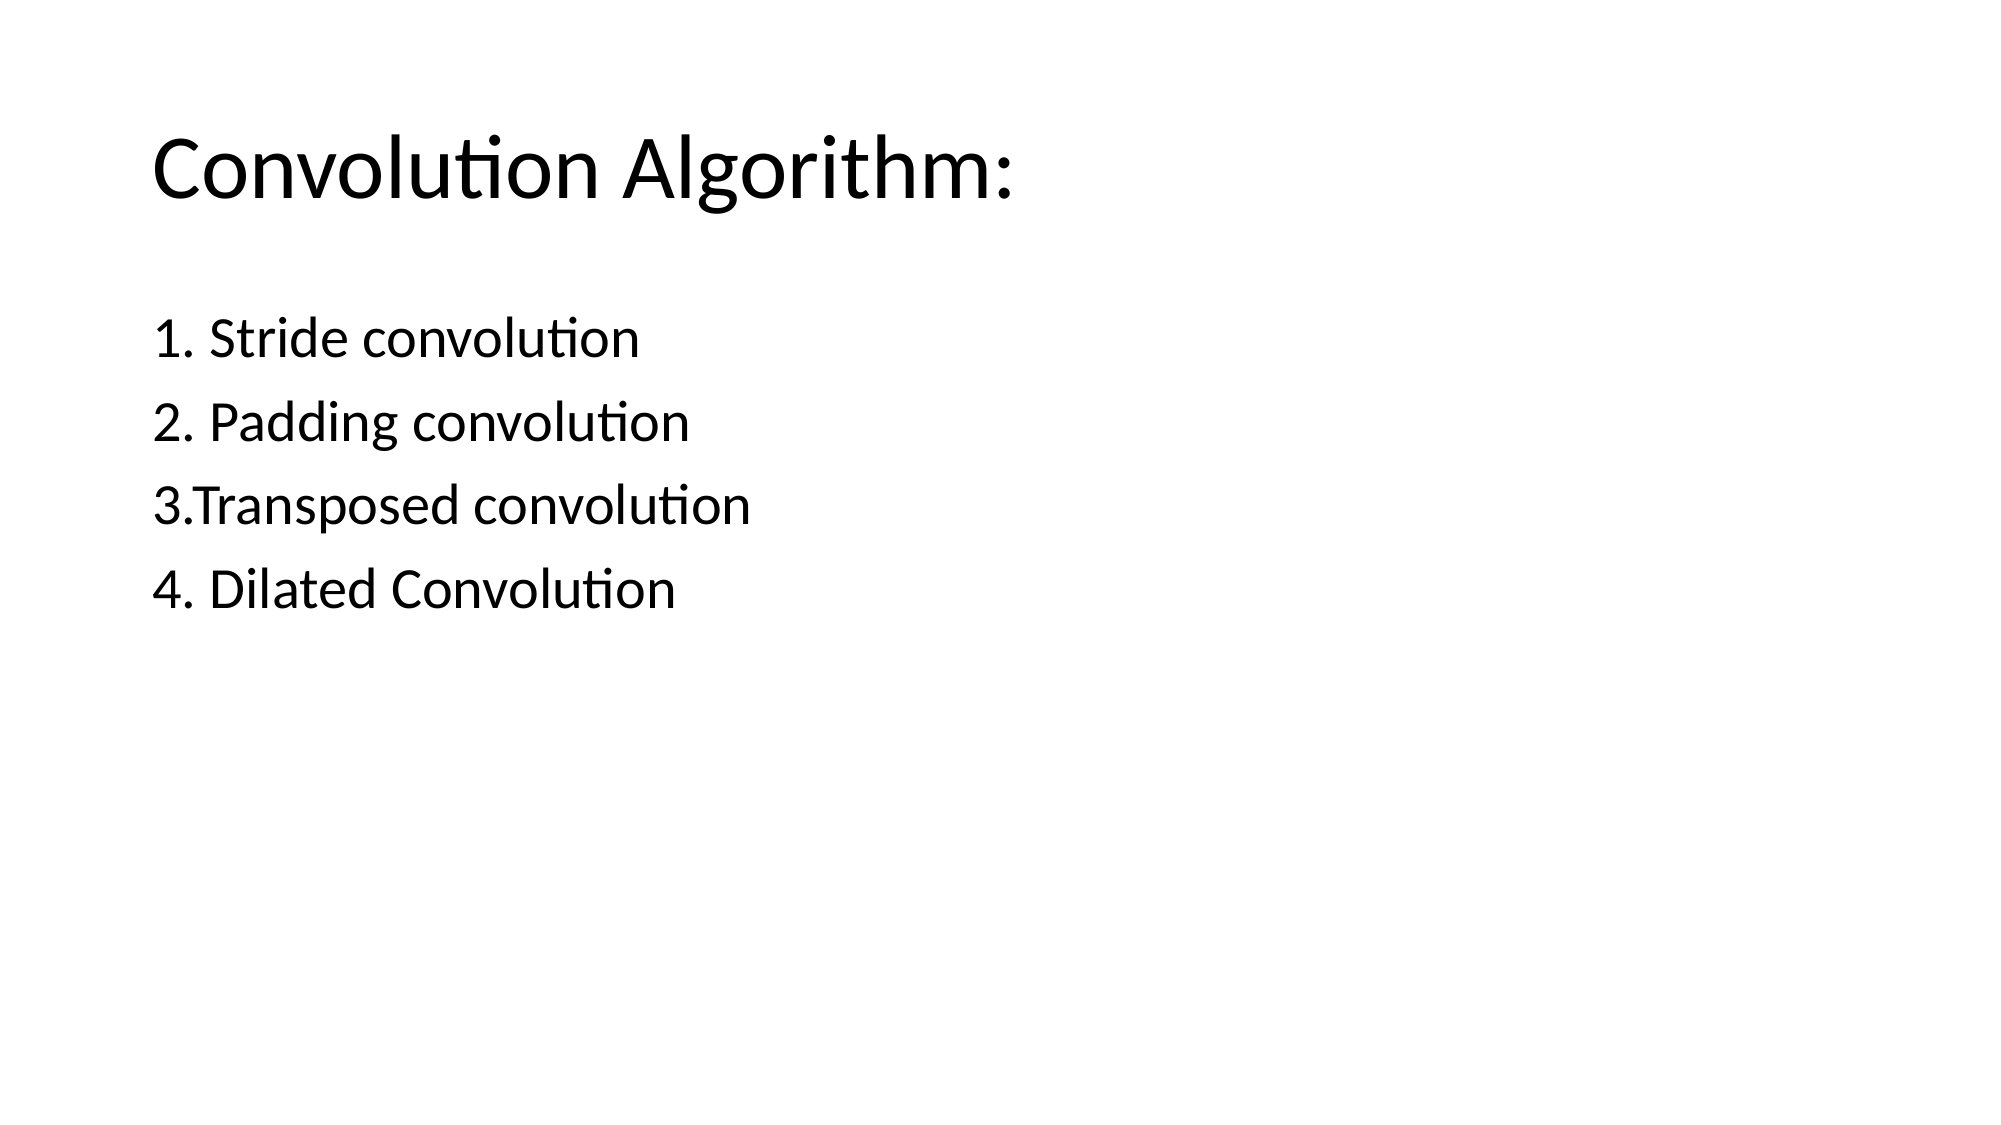

# Convolution Algorithm:
1. Stride convolution
2. Padding convolution
3.Transposed convolution
4. Dilated Convolution